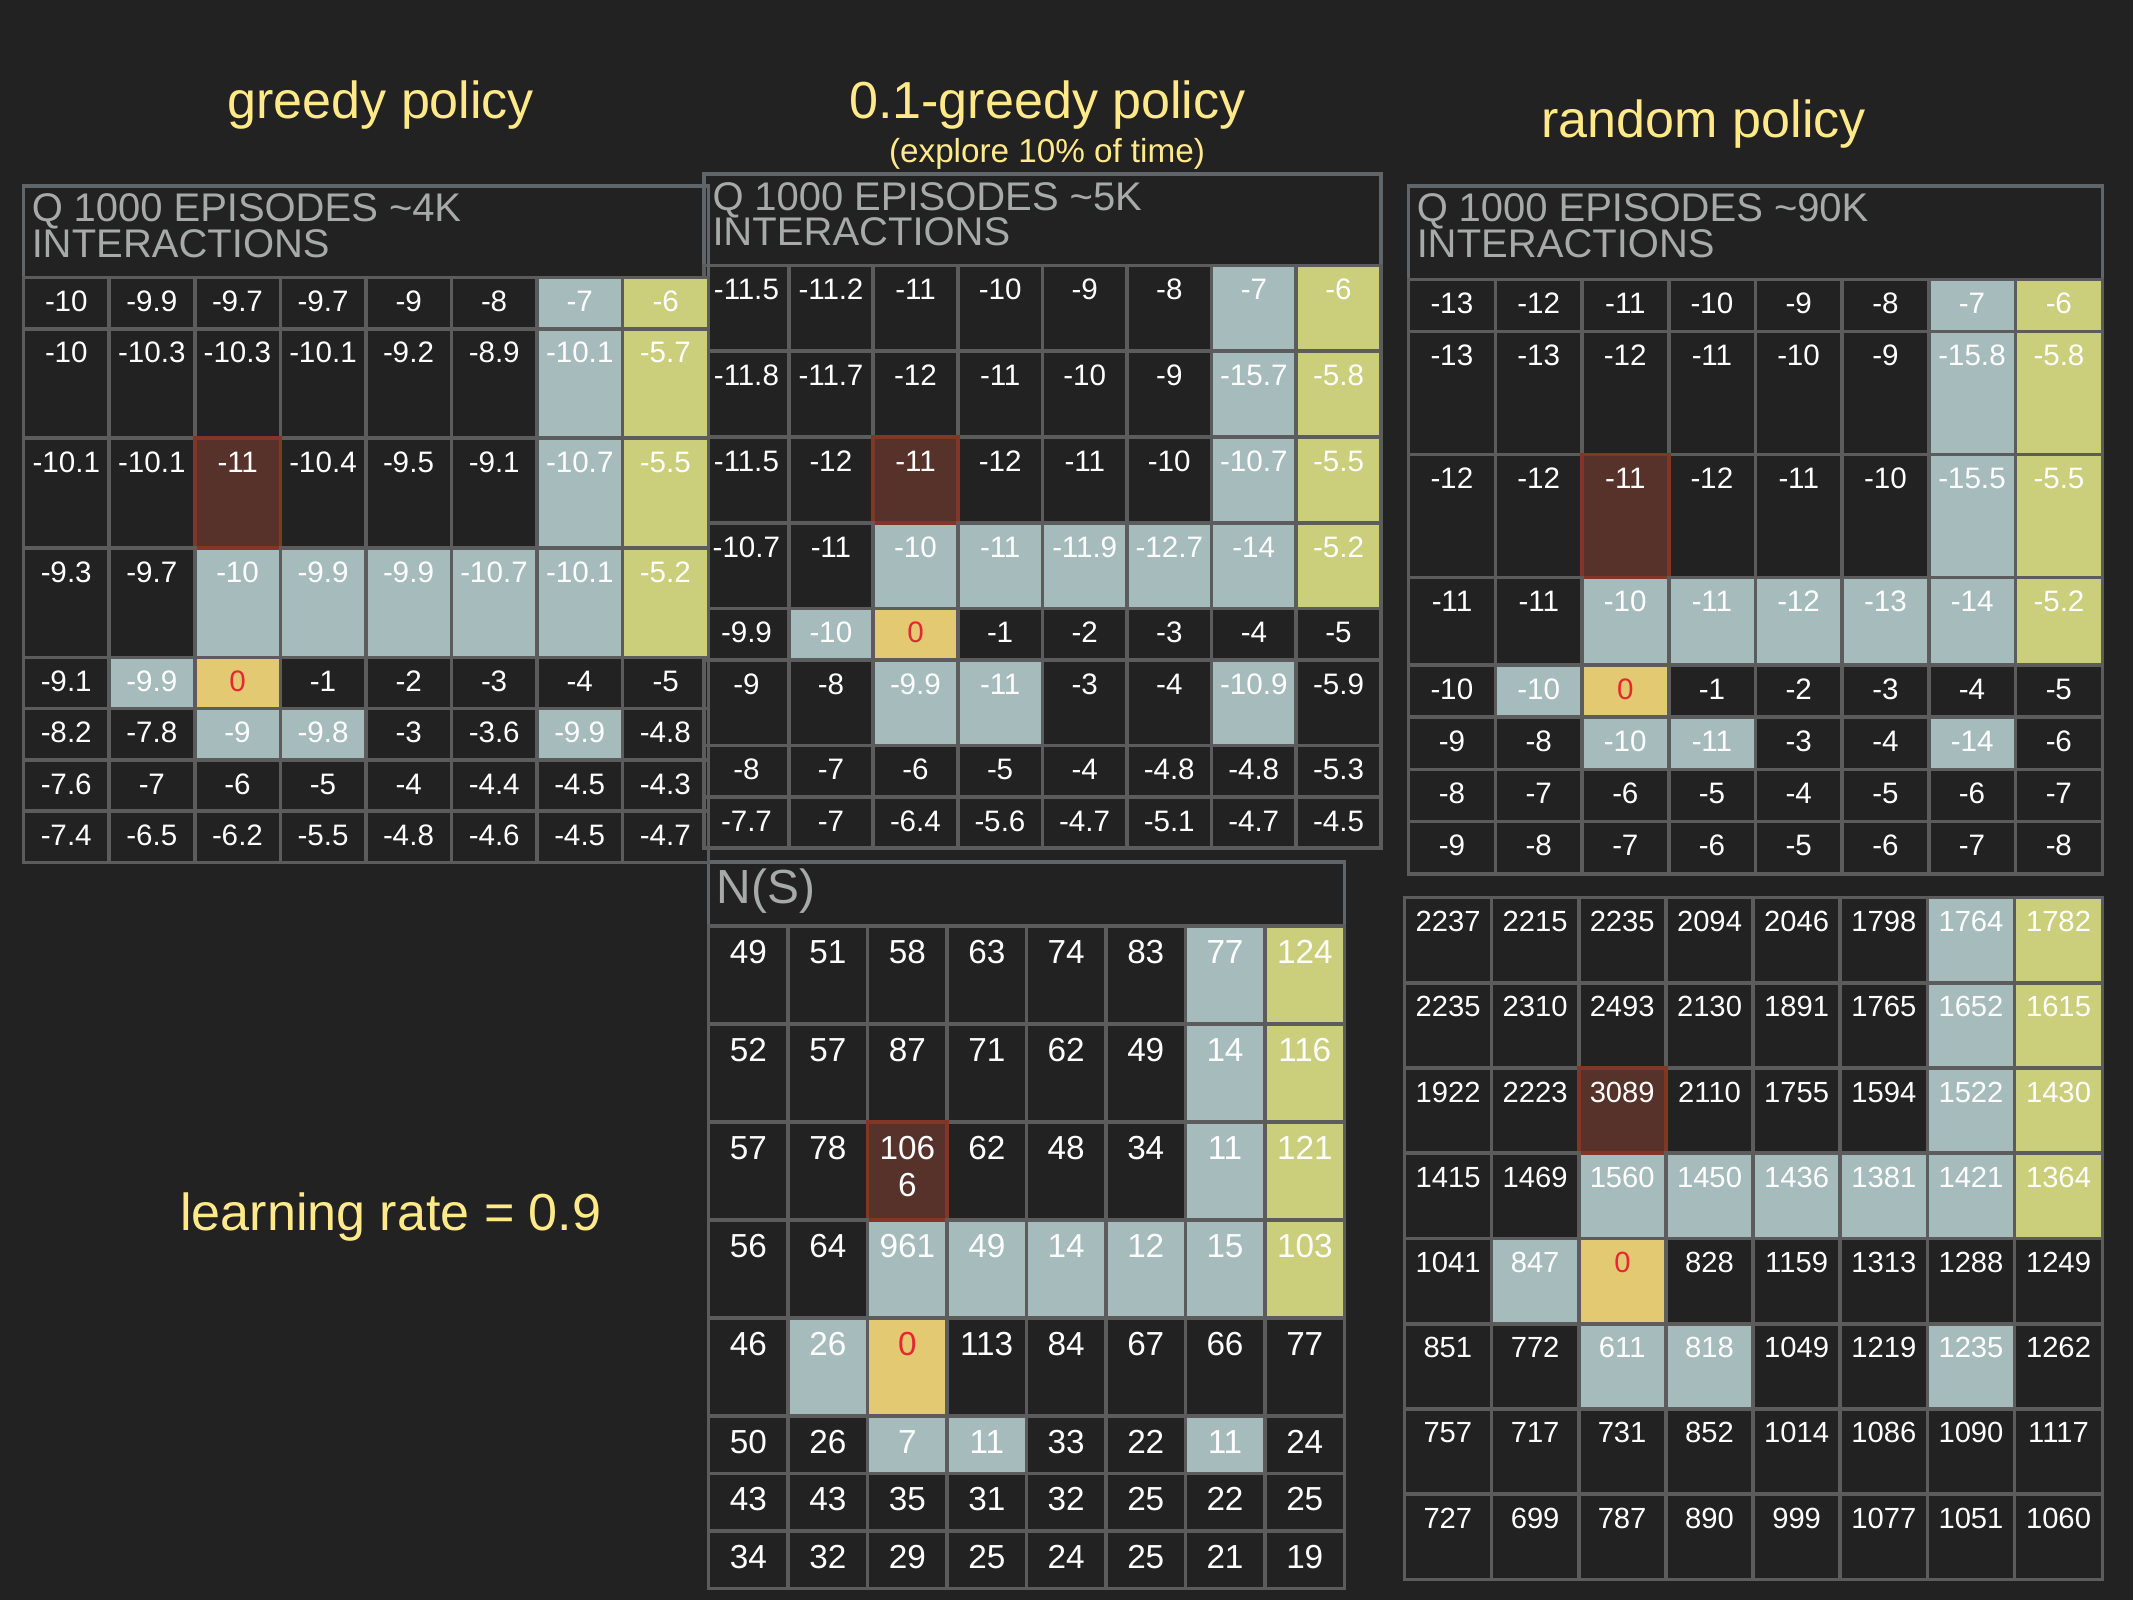

greedy policy
0.1-greedy policy
(explore 10% of time)
random policy
| Q 1000 episodes ~5k interactions |  |  |  |  |  |  |  |
| --- | --- | --- | --- | --- | --- | --- | --- |
| -11.5 | -11.2 | -11 | -10 | -9 | -8 | -7 | -6 |
| -11.8 | -11.7 | -12 | -11 | -10 | -9 | -15.7 | -5.8 |
| -11.5 | -12 | -11 | -12 | -11 | -10 | -10.7 | -5.5 |
| -10.7 | -11 | -10 | -11 | -11.9 | -12.7 | -14 | -5.2 |
| -9.9 | -10 | 0 | -1 | -2 | -3 | -4 | -5 |
| -9 | -8 | -9.9 | -11 | -3 | -4 | -10.9 | -5.9 |
| -8 | -7 | -6 | -5 | -4 | -4.8 | -4.8 | -5.3 |
| -7.7 | -7 | -6.4 | -5.6 | -4.7 | -5.1 | -4.7 | -4.5 |
| Q 1000 episodes ~4k interactions |  |  |  |  |  |  |  |
| --- | --- | --- | --- | --- | --- | --- | --- |
| -10 | -9.9 | -9.7 | -9.7 | -9 | -8 | -7 | -6 |
| -10 | -10.3 | -10.3 | -10.1 | -9.2 | -8.9 | -10.1 | -5.7 |
| -10.1 | -10.1 | -11 | -10.4 | -9.5 | -9.1 | -10.7 | -5.5 |
| -9.3 | -9.7 | -10 | -9.9 | -9.9 | -10.7 | -10.1 | -5.2 |
| -9.1 | -9.9 | 0 | -1 | -2 | -3 | -4 | -5 |
| -8.2 | -7.8 | -9 | -9.8 | -3 | -3.6 | -9.9 | -4.8 |
| -7.6 | -7 | -6 | -5 | -4 | -4.4 | -4.5 | -4.3 |
| -7.4 | -6.5 | -6.2 | -5.5 | -4.8 | -4.6 | -4.5 | -4.7 |
| Q 1000 episodes ~90k interactions |  |  |  |  |  |  |  |
| --- | --- | --- | --- | --- | --- | --- | --- |
| -13 | -12 | -11 | -10 | -9 | -8 | -7 | -6 |
| -13 | -13 | -12 | -11 | -10 | -9 | -15.8 | -5.8 |
| -12 | -12 | -11 | -12 | -11 | -10 | -15.5 | -5.5 |
| -11 | -11 | -10 | -11 | -12 | -13 | -14 | -5.2 |
| -10 | -10 | 0 | -1 | -2 | -3 | -4 | -5 |
| -9 | -8 | -10 | -11 | -3 | -4 | -14 | -6 |
| -8 | -7 | -6 | -5 | -4 | -5 | -6 | -7 |
| -9 | -8 | -7 | -6 | -5 | -6 | -7 | -8 |
| N(S) |  |  |  |  |  |  |  |
| --- | --- | --- | --- | --- | --- | --- | --- |
| 49 | 51 | 58 | 63 | 74 | 83 | 77 | 124 |
| 52 | 57 | 87 | 71 | 62 | 49 | 14 | 116 |
| 57 | 78 | 1066 | 62 | 48 | 34 | 11 | 121 |
| 56 | 64 | 961 | 49 | 14 | 12 | 15 | 103 |
| 46 | 26 | 0 | 113 | 84 | 67 | 66 | 77 |
| 50 | 26 | 7 | 11 | 33 | 22 | 11 | 24 |
| 43 | 43 | 35 | 31 | 32 | 25 | 22 | 25 |
| 34 | 32 | 29 | 25 | 24 | 25 | 21 | 19 |
| 2237 | 2215 | 2235 | 2094 | 2046 | 1798 | 1764 | 1782 |
| --- | --- | --- | --- | --- | --- | --- | --- |
| 2235 | 2310 | 2493 | 2130 | 1891 | 1765 | 1652 | 1615 |
| 1922 | 2223 | 3089 | 2110 | 1755 | 1594 | 1522 | 1430 |
| 1415 | 1469 | 1560 | 1450 | 1436 | 1381 | 1421 | 1364 |
| 1041 | 847 | 0 | 828 | 1159 | 1313 | 1288 | 1249 |
| 851 | 772 | 611 | 818 | 1049 | 1219 | 1235 | 1262 |
| 757 | 717 | 731 | 852 | 1014 | 1086 | 1090 | 1117 |
| 727 | 699 | 787 | 890 | 999 | 1077 | 1051 | 1060 |
learning rate = 0.9